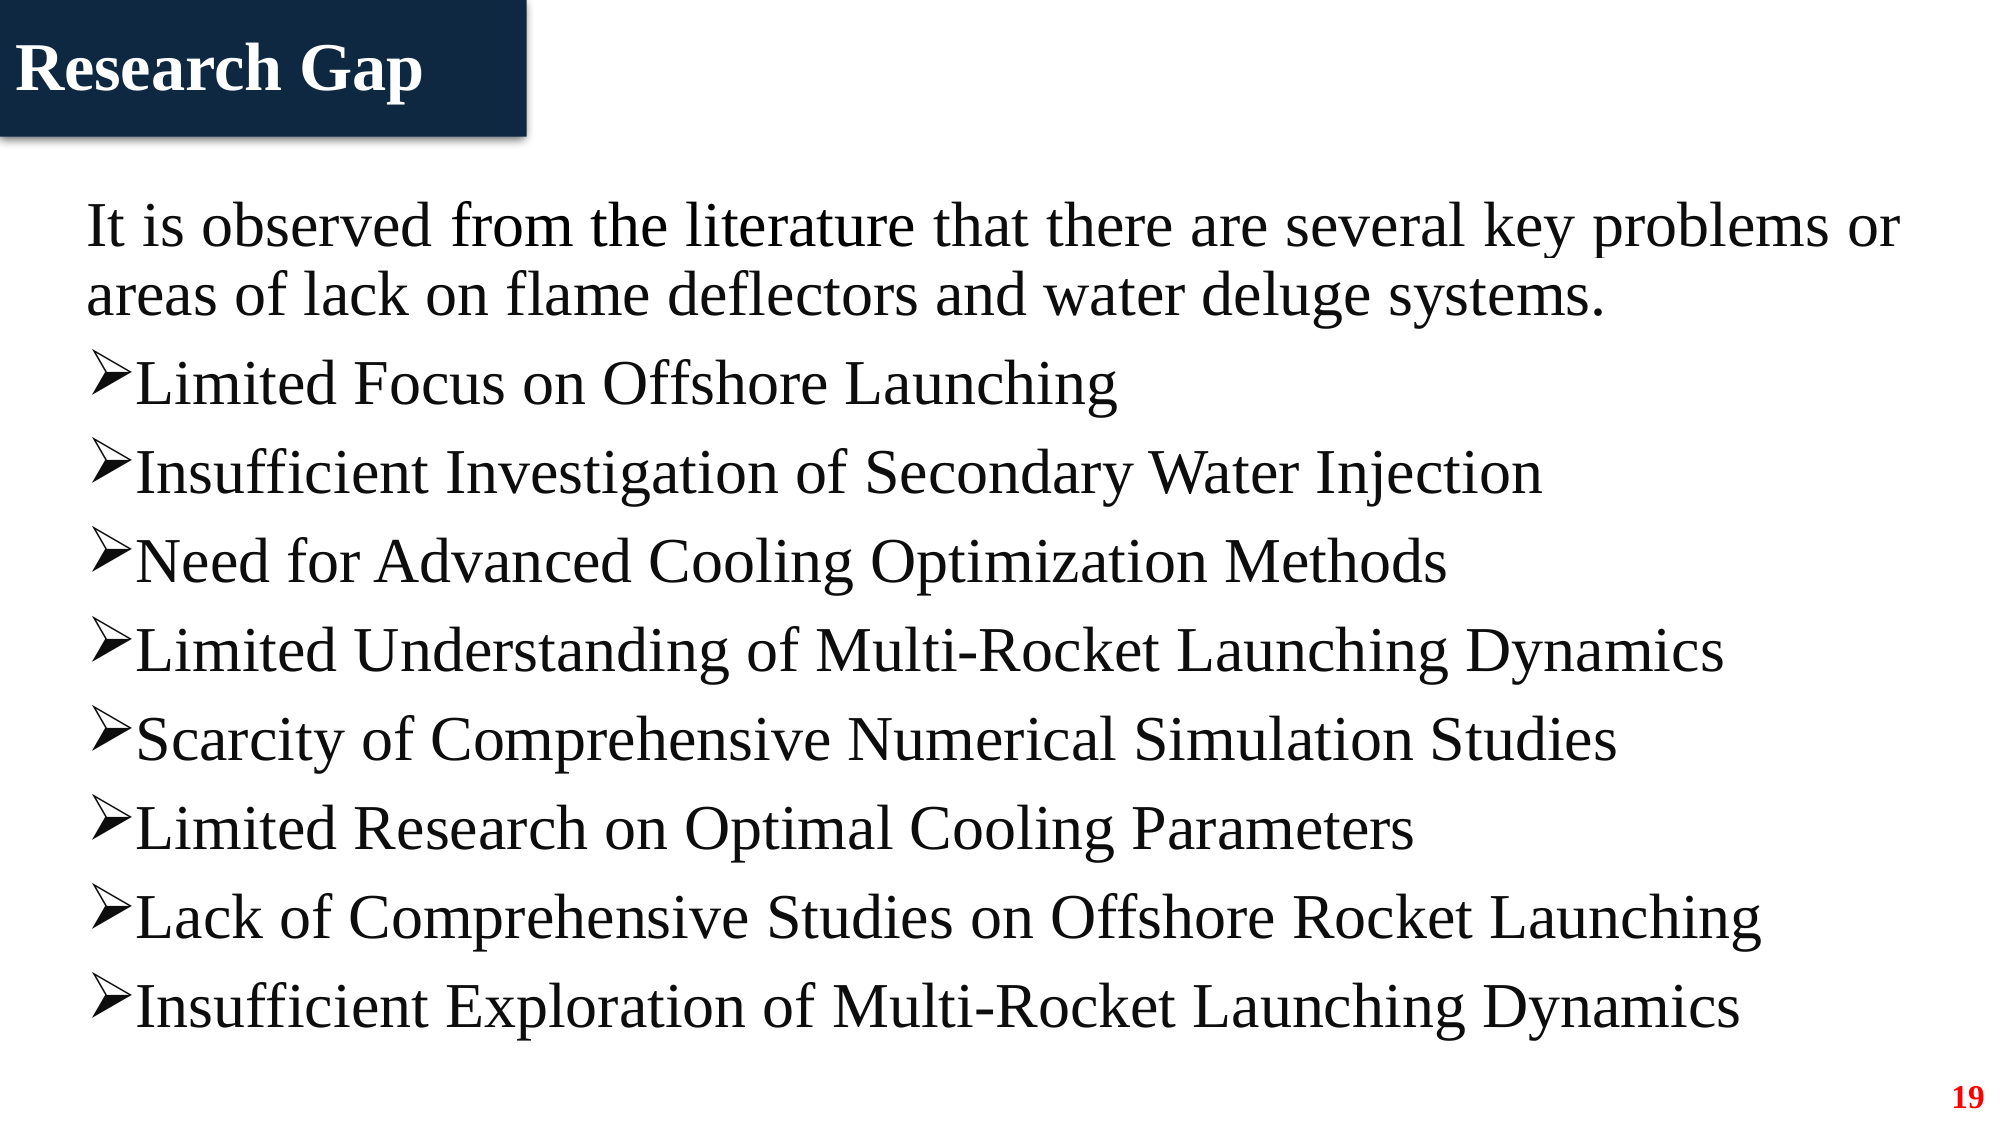

Research Gap
It is observed from the literature that there are several key problems or areas of lack on flame deflectors and water deluge systems.
Limited Focus on Offshore Launching
Insufficient Investigation of Secondary Water Injection
Need for Advanced Cooling Optimization Methods
Limited Understanding of Multi-Rocket Launching Dynamics
Scarcity of Comprehensive Numerical Simulation Studies
Limited Research on Optimal Cooling Parameters
Lack of Comprehensive Studies on Offshore Rocket Launching
Insufficient Exploration of Multi-Rocket Launching Dynamics
19